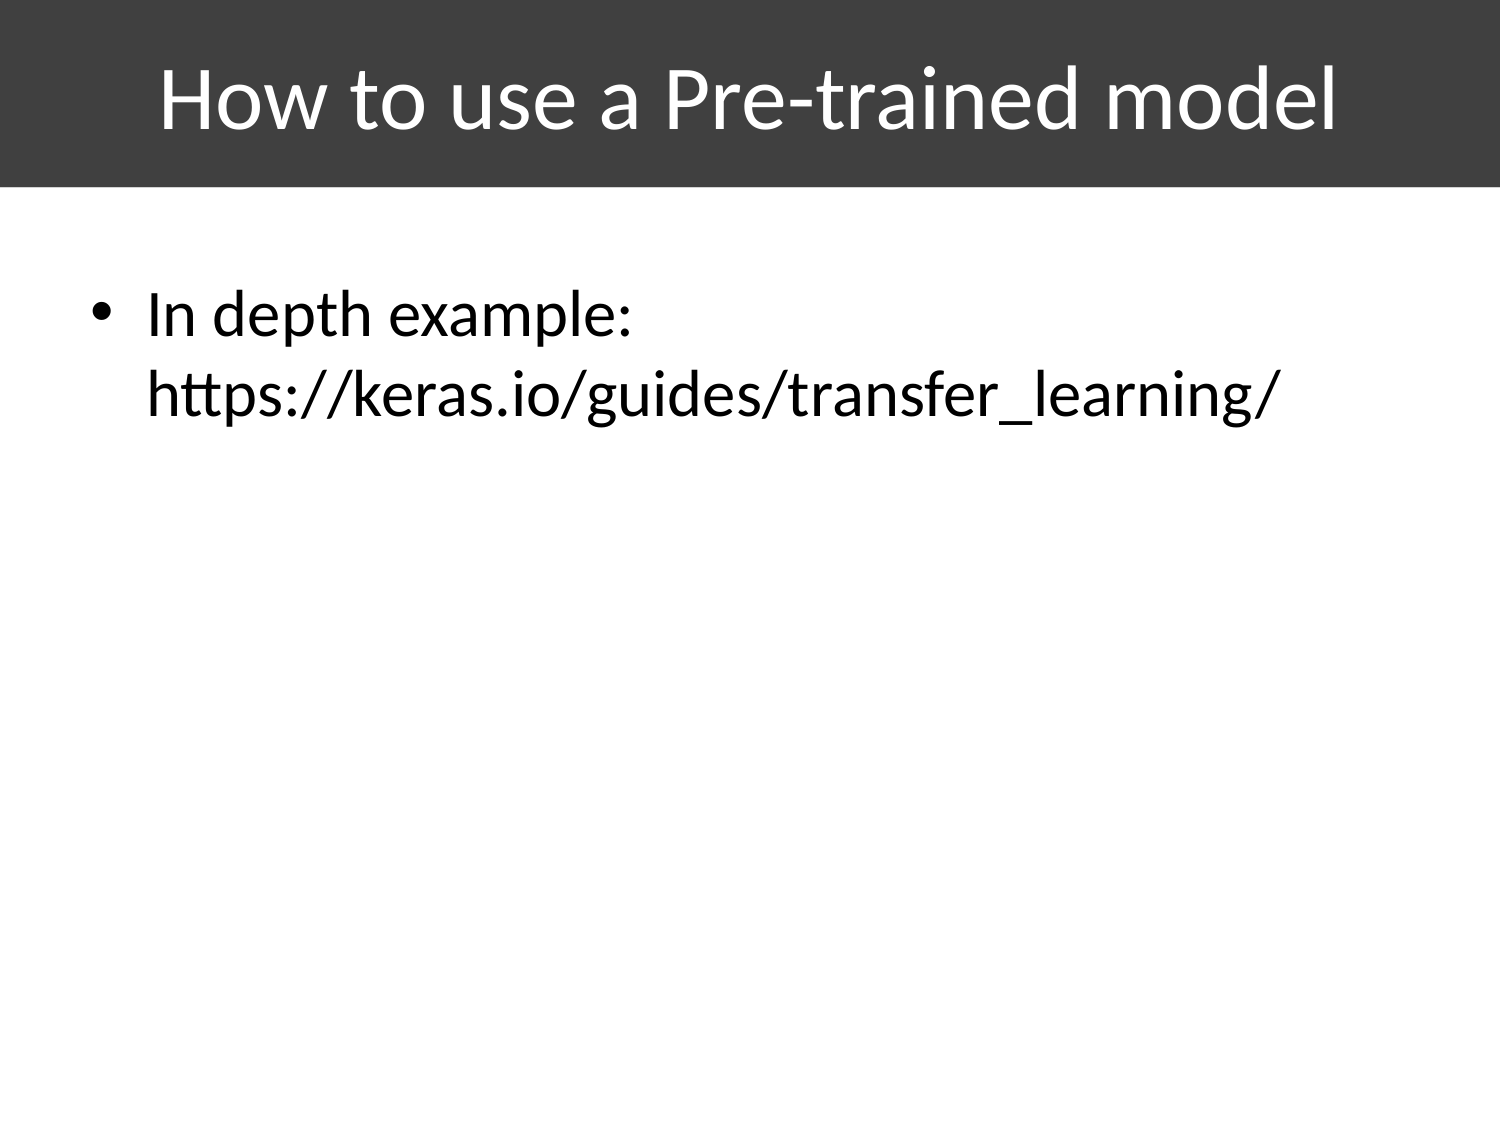

# How to use a Pre-trained model
In depth example: https://keras.io/guides/transfer_learning/